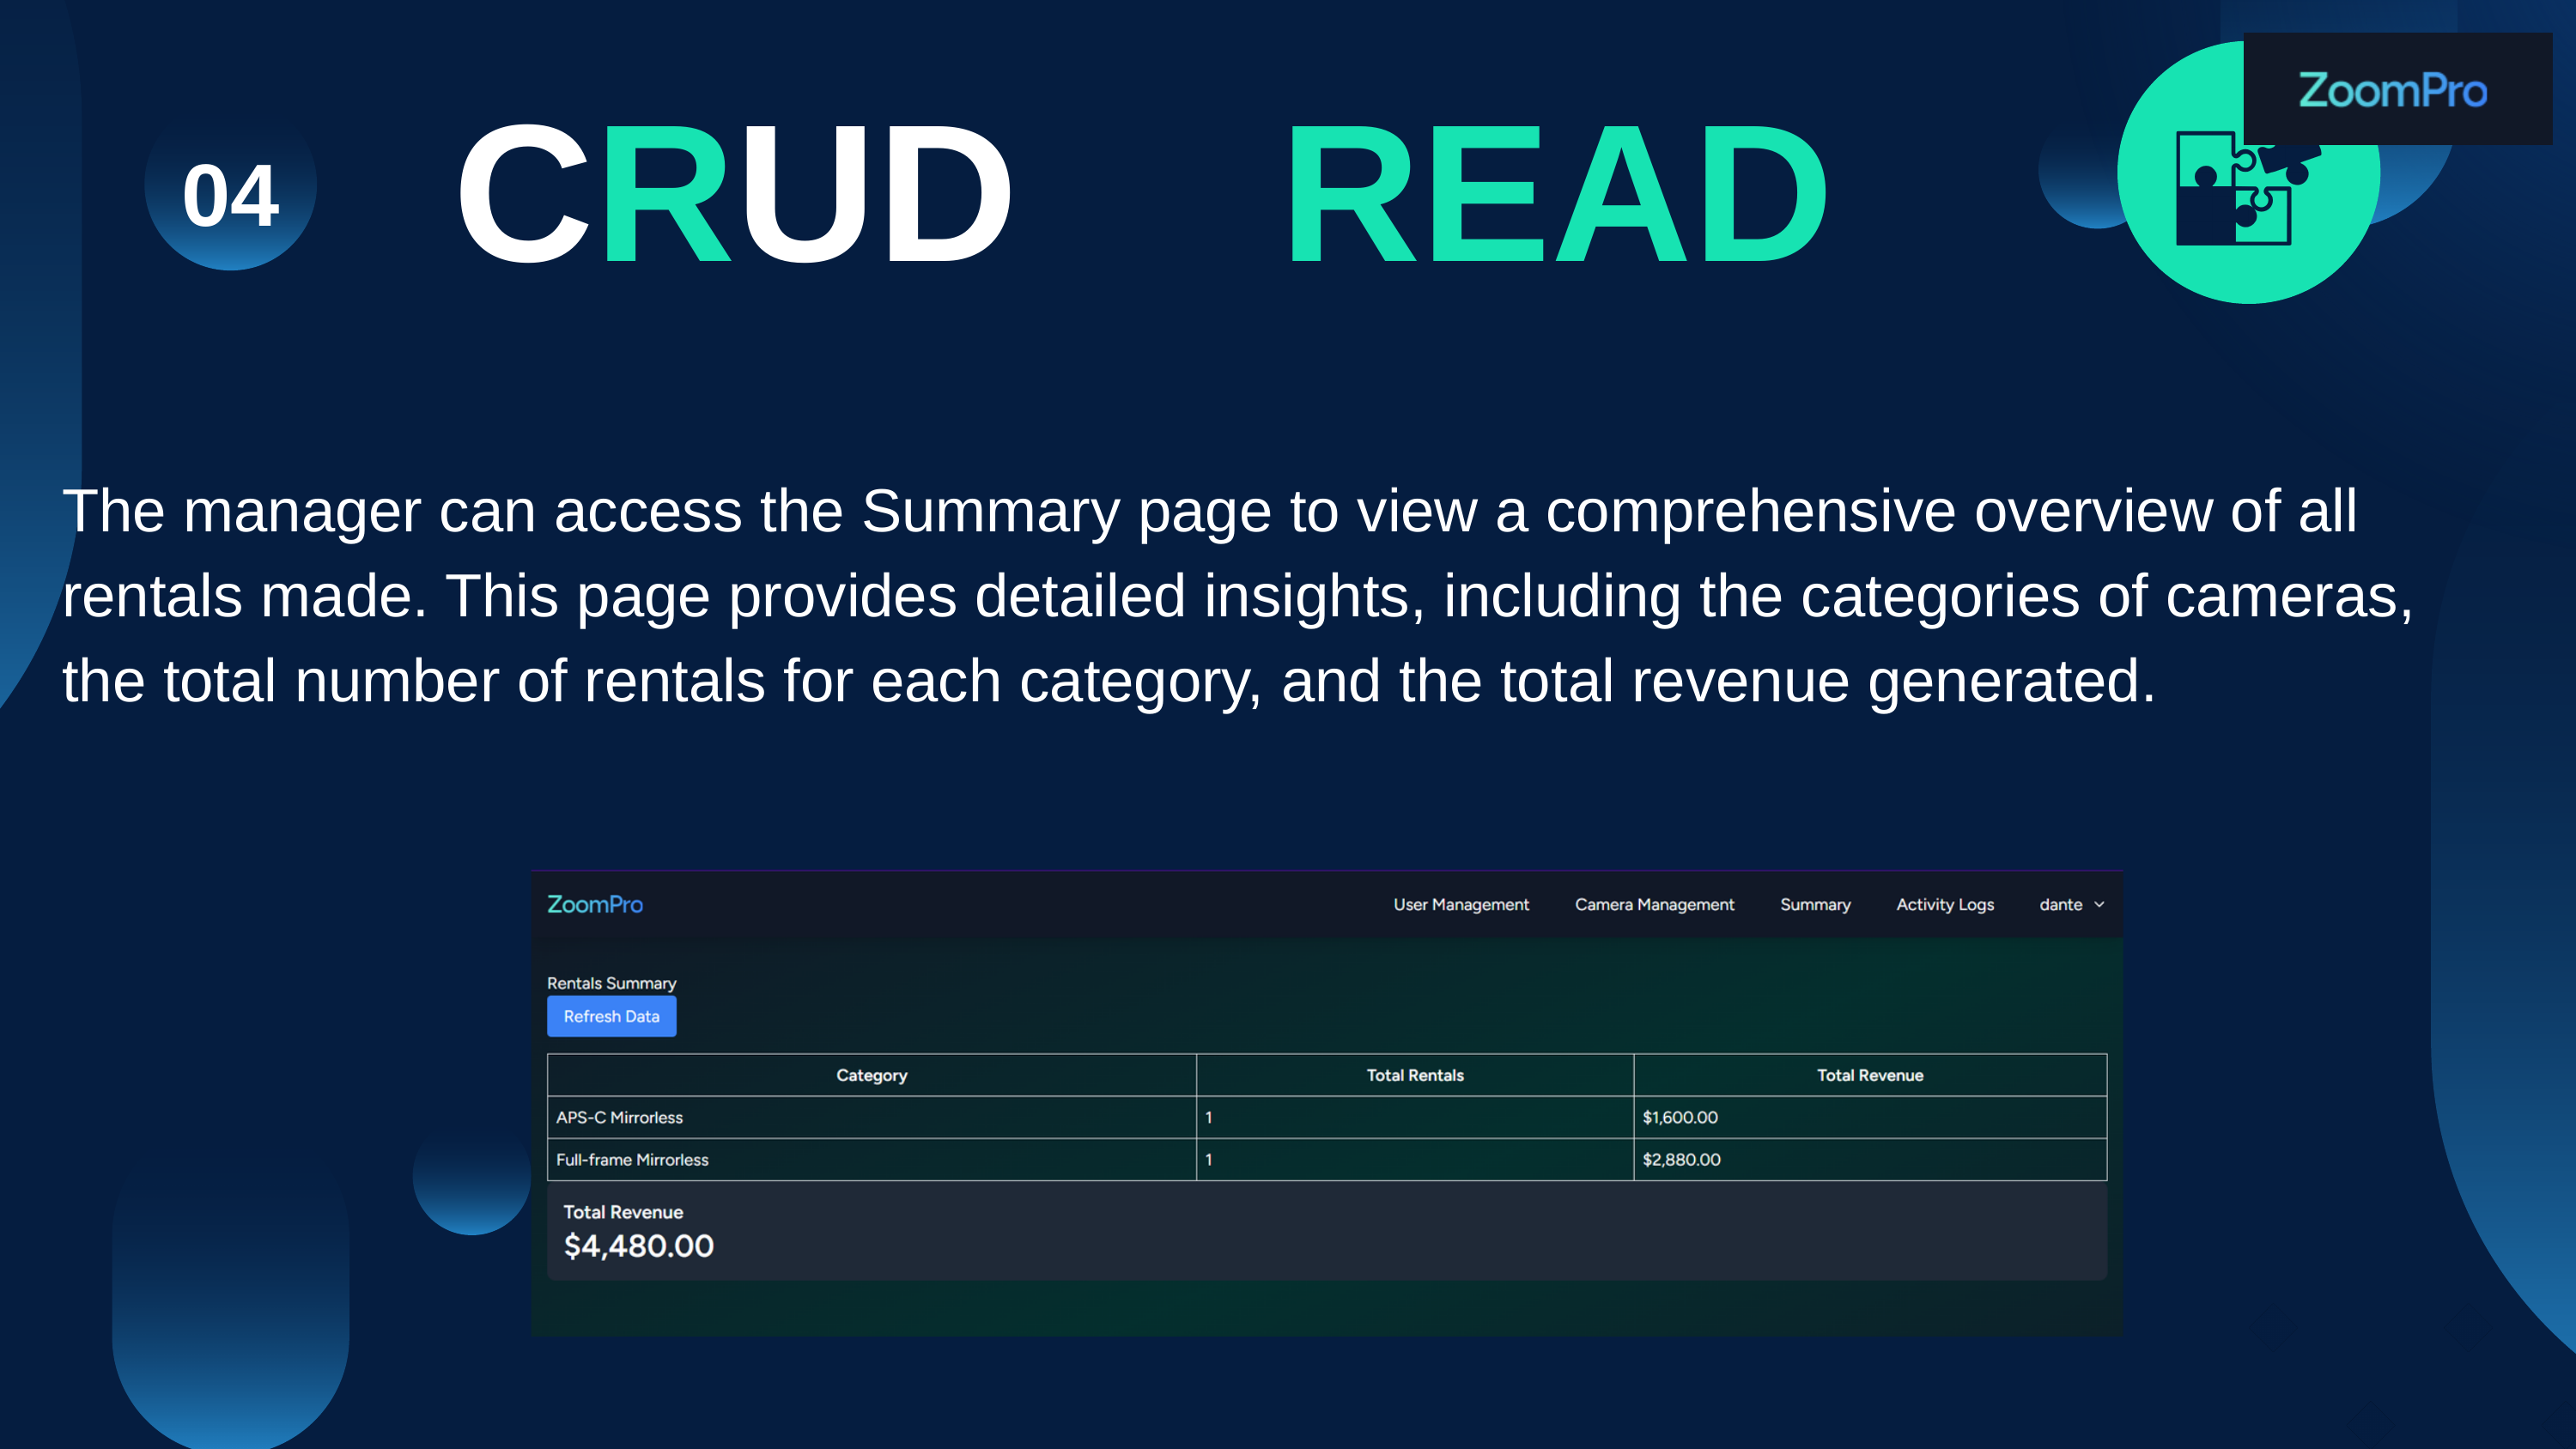

CRUD
READ

04

The manager can access the Summary page to view a comprehensive overview of all rentals made. This page provides detailed insights, including the categories of cameras, the total number of rentals for each category, and the total revenue generated.